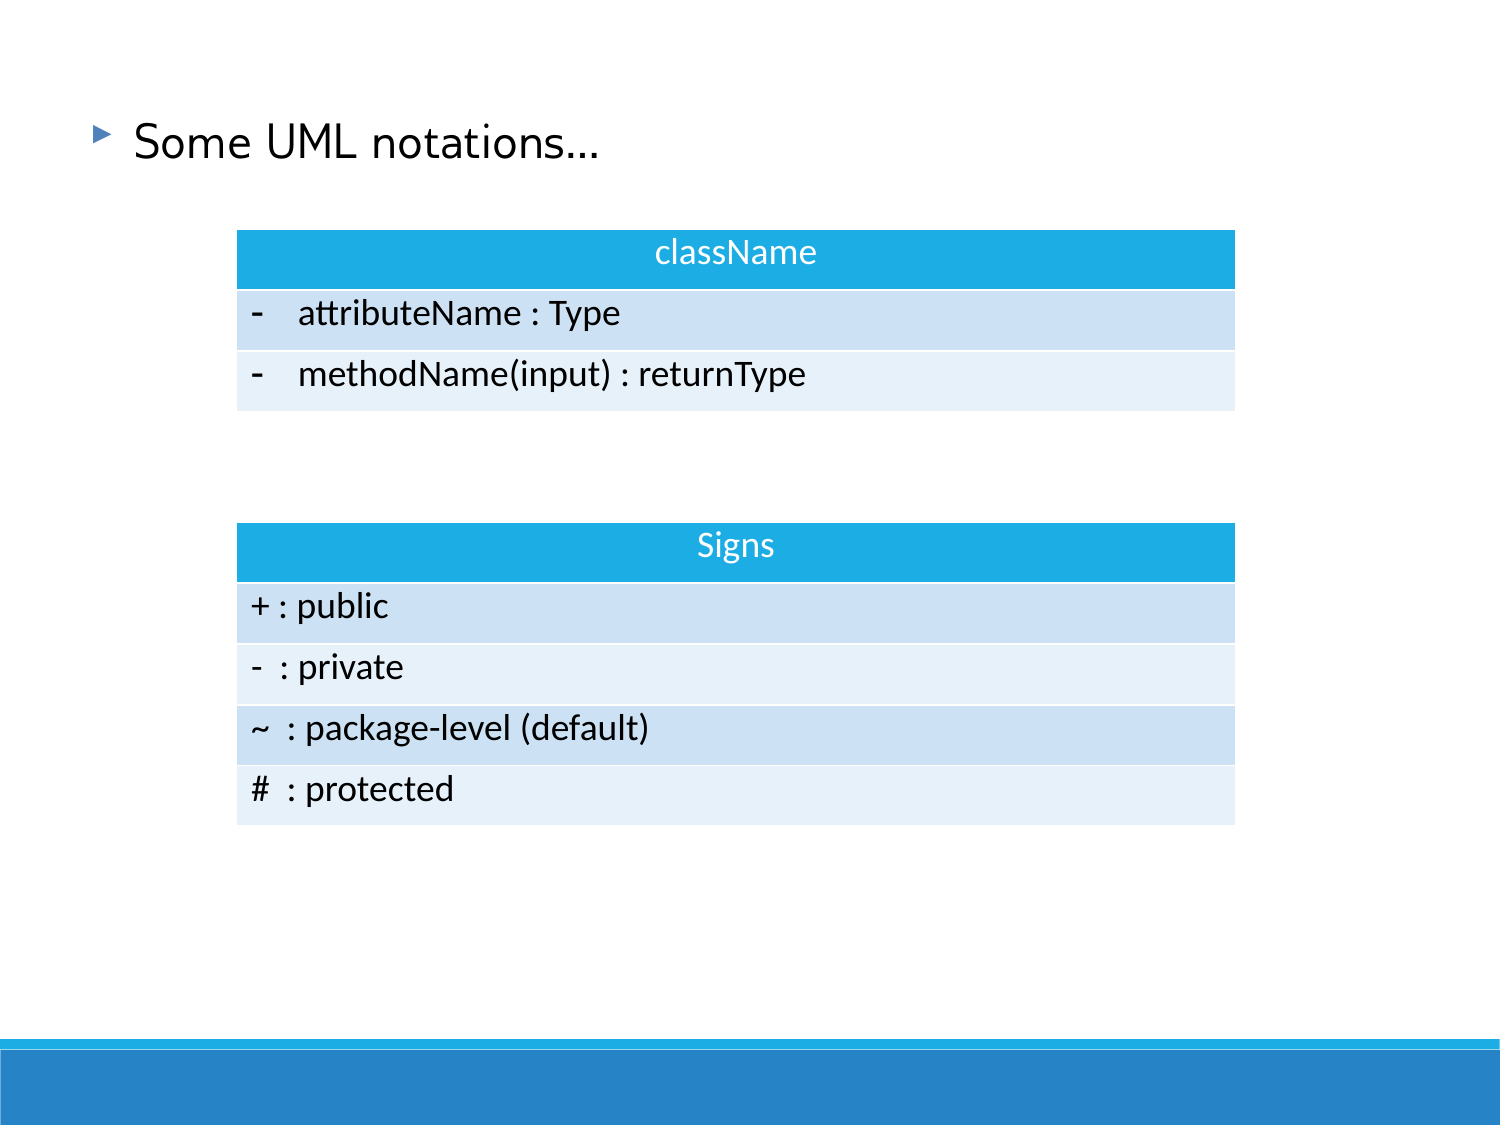

Some UML notations…
| className |
| --- |
| attributeName : Type |
| methodName(input) : returnType |
| Signs |
| --- |
| + : public |
| - : private |
| ~ : package-level (default) |
| # : protected |